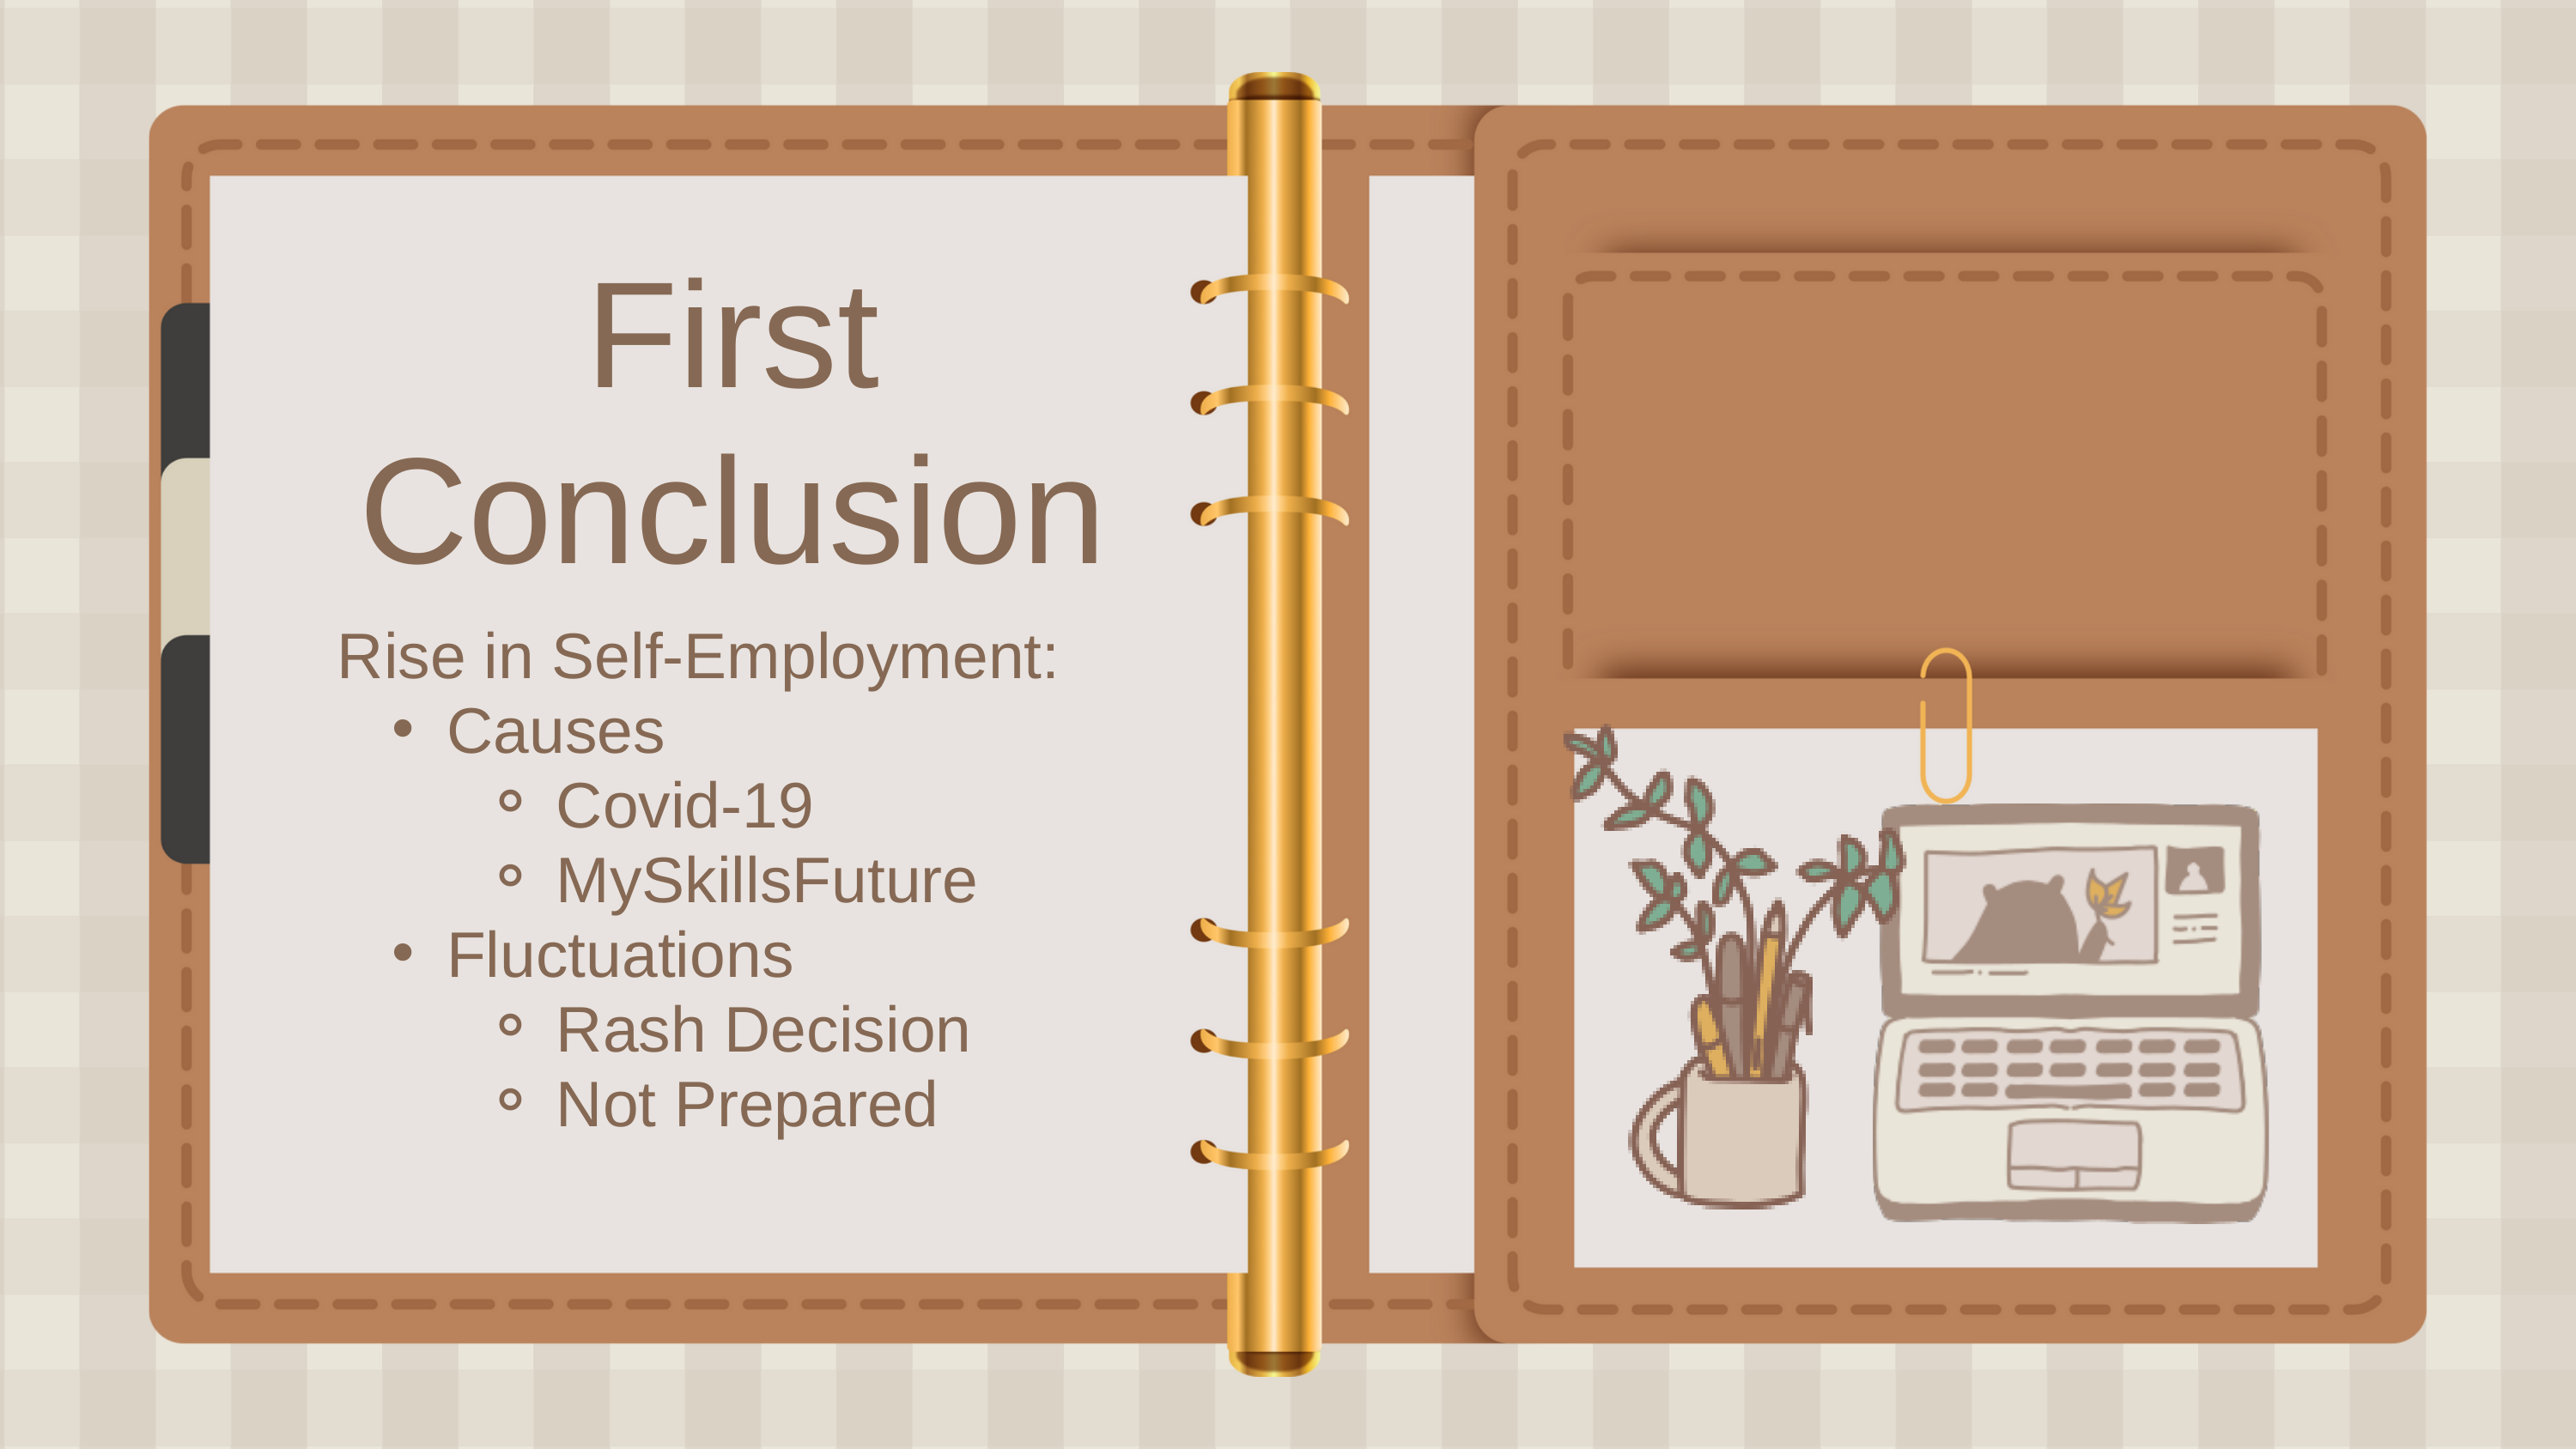

First Conclusion
Rise in Self-Employment:
Causes
Covid-19
MySkillsFuture
Fluctuations
Rash Decision
Not Prepared